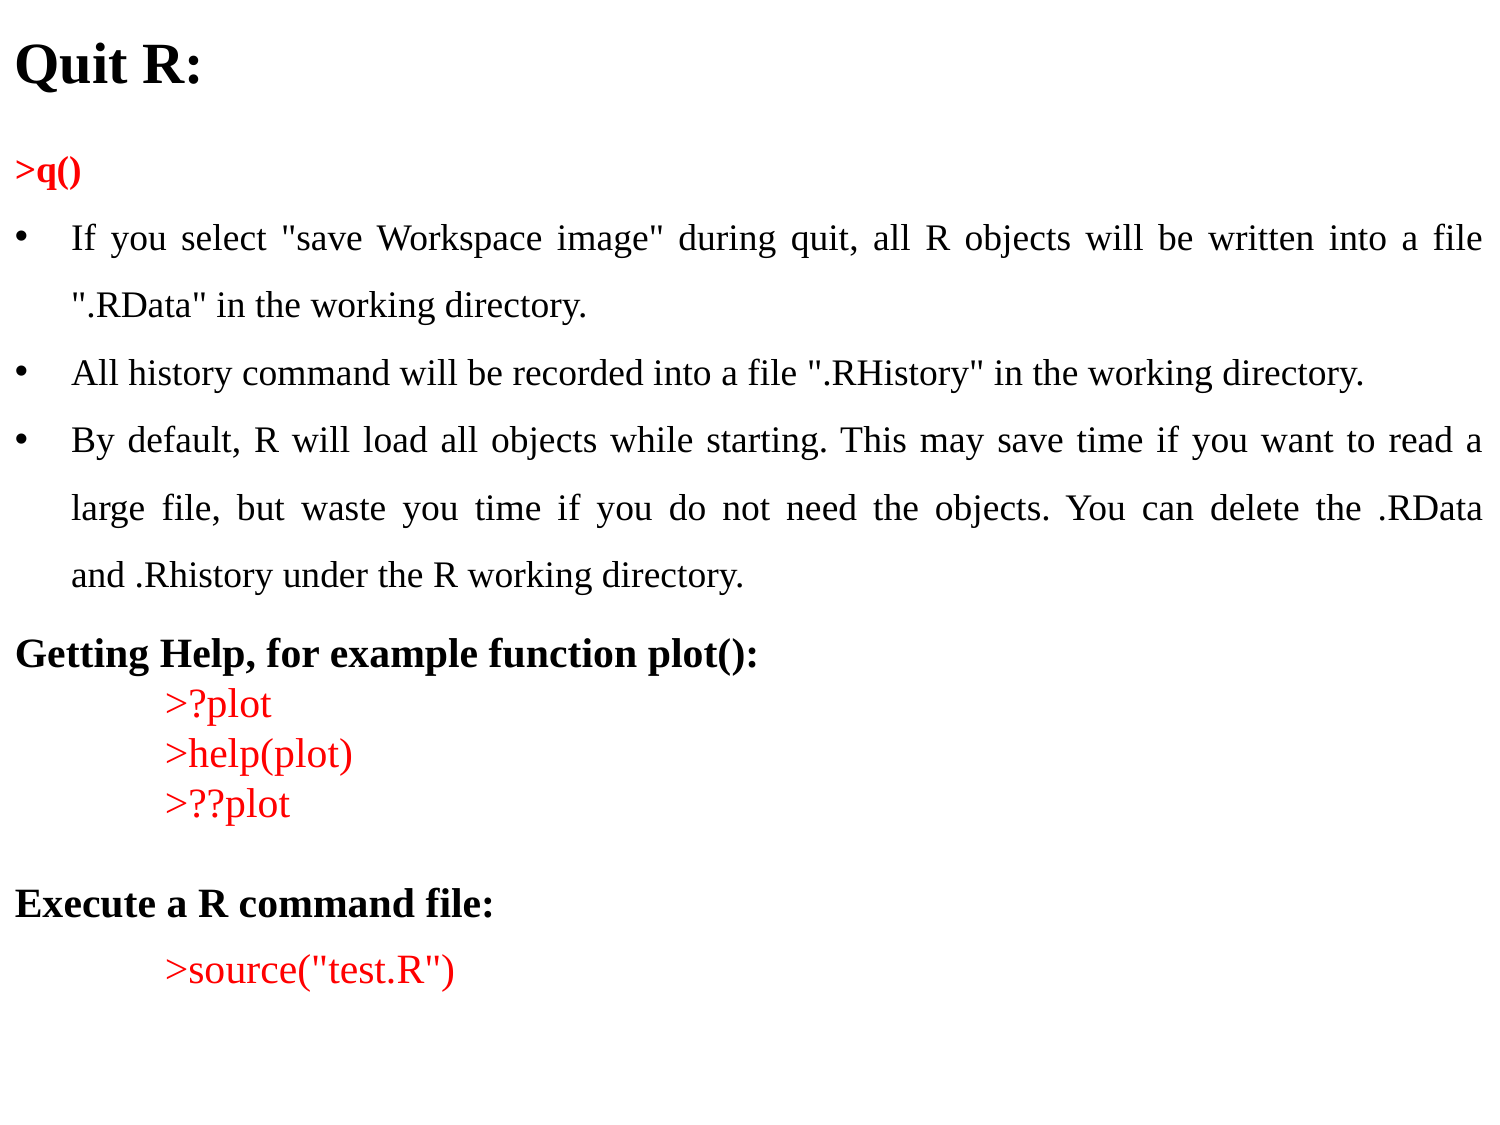

Quit R:
>q()
If you select "save Workspace image" during quit, all R objects will be written into a file ".RData" in the working directory.
All history command will be recorded into a file ".RHistory" in the working directory.
By default, R will load all objects while starting. This may save time if you want to read a large file, but waste you time if you do not need the objects. You can delete the .RData and .Rhistory under the R working directory.

Getting Help, for example function plot():
	>?plot
	>help(plot)
	>??plot

Execute a R command file:
	>source("test.R")